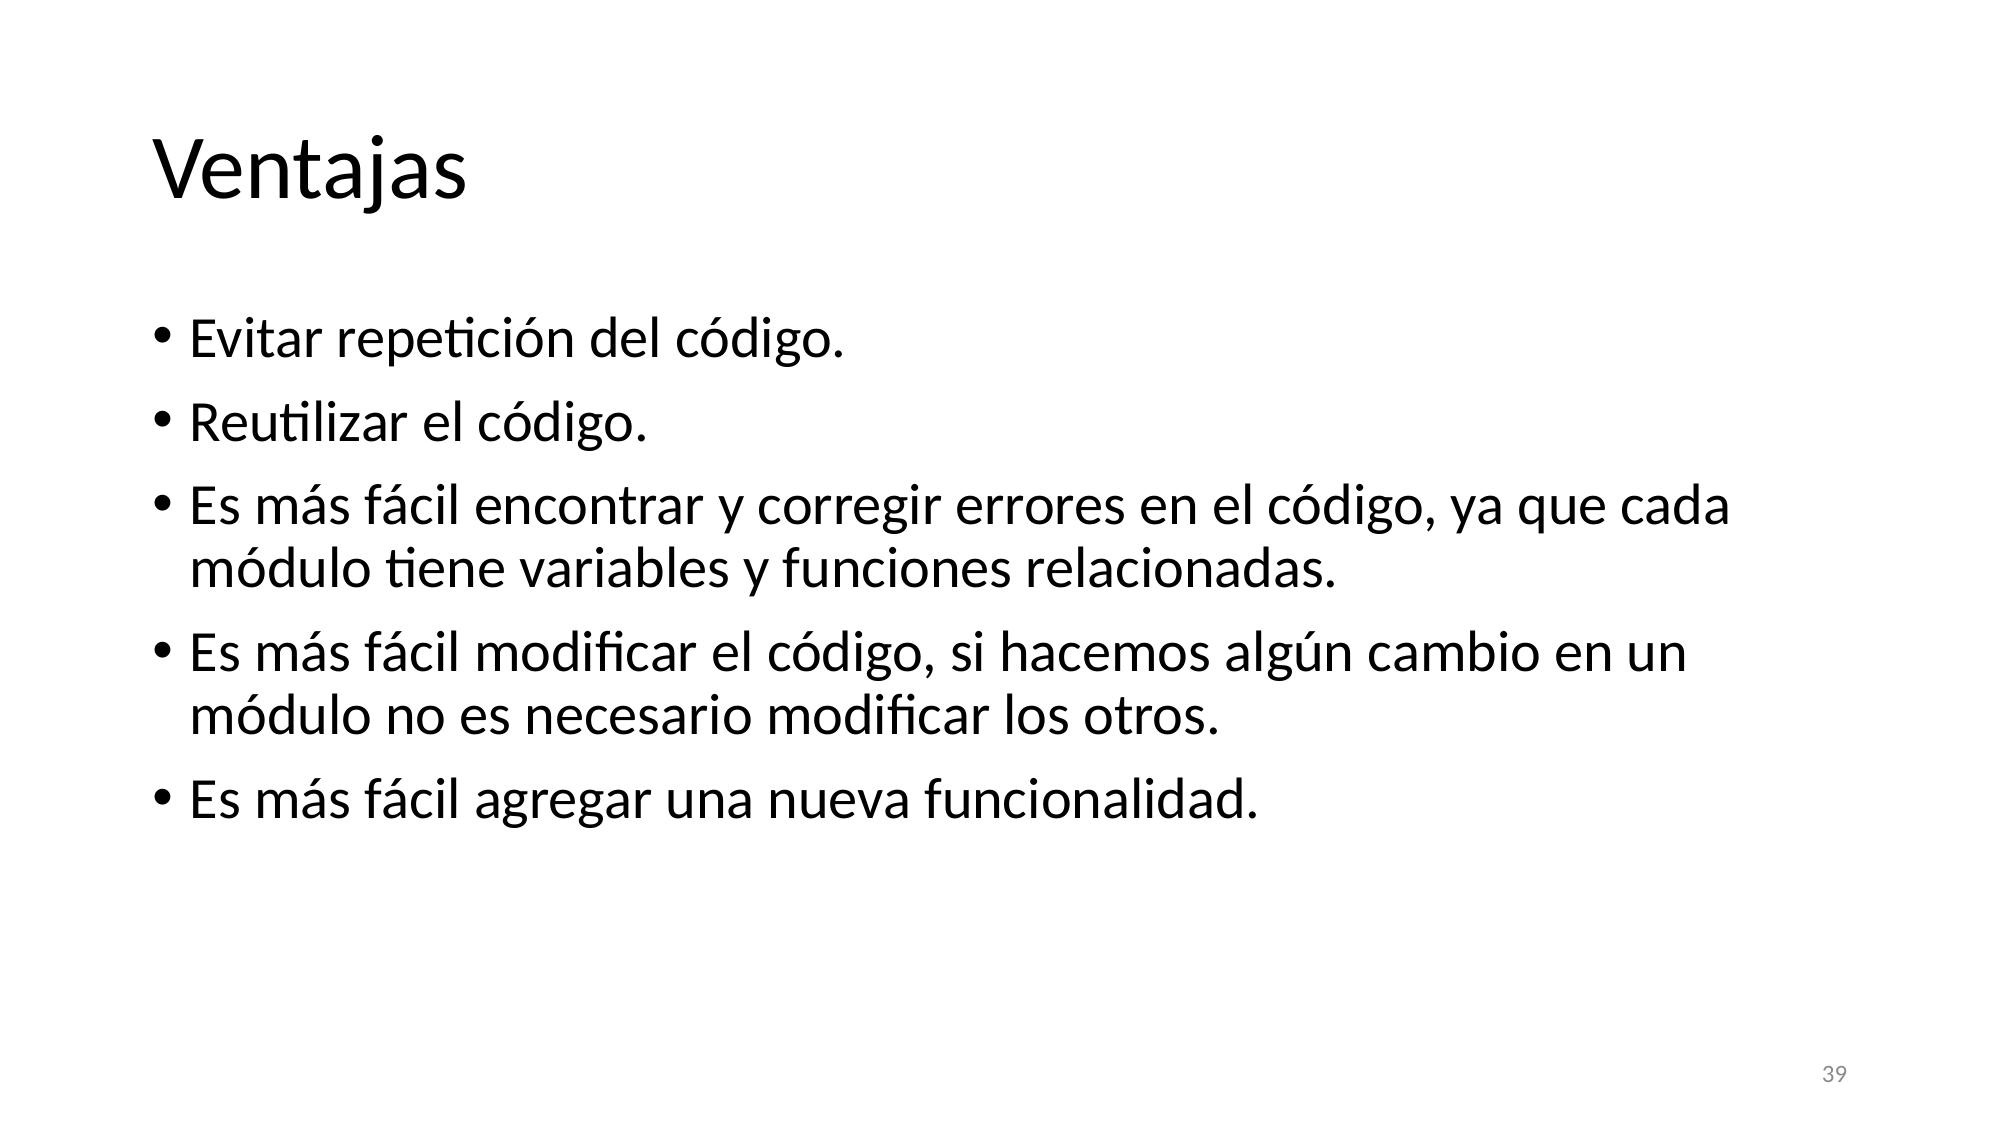

# Ventajas
Evitar repetición del código.
Reutilizar el código.
Es más fácil encontrar y corregir errores en el código, ya que cada módulo tiene variables y funciones relacionadas.
Es más fácil modificar el código, si hacemos algún cambio en un módulo no es necesario modificar los otros.
Es más fácil agregar una nueva funcionalidad.
39